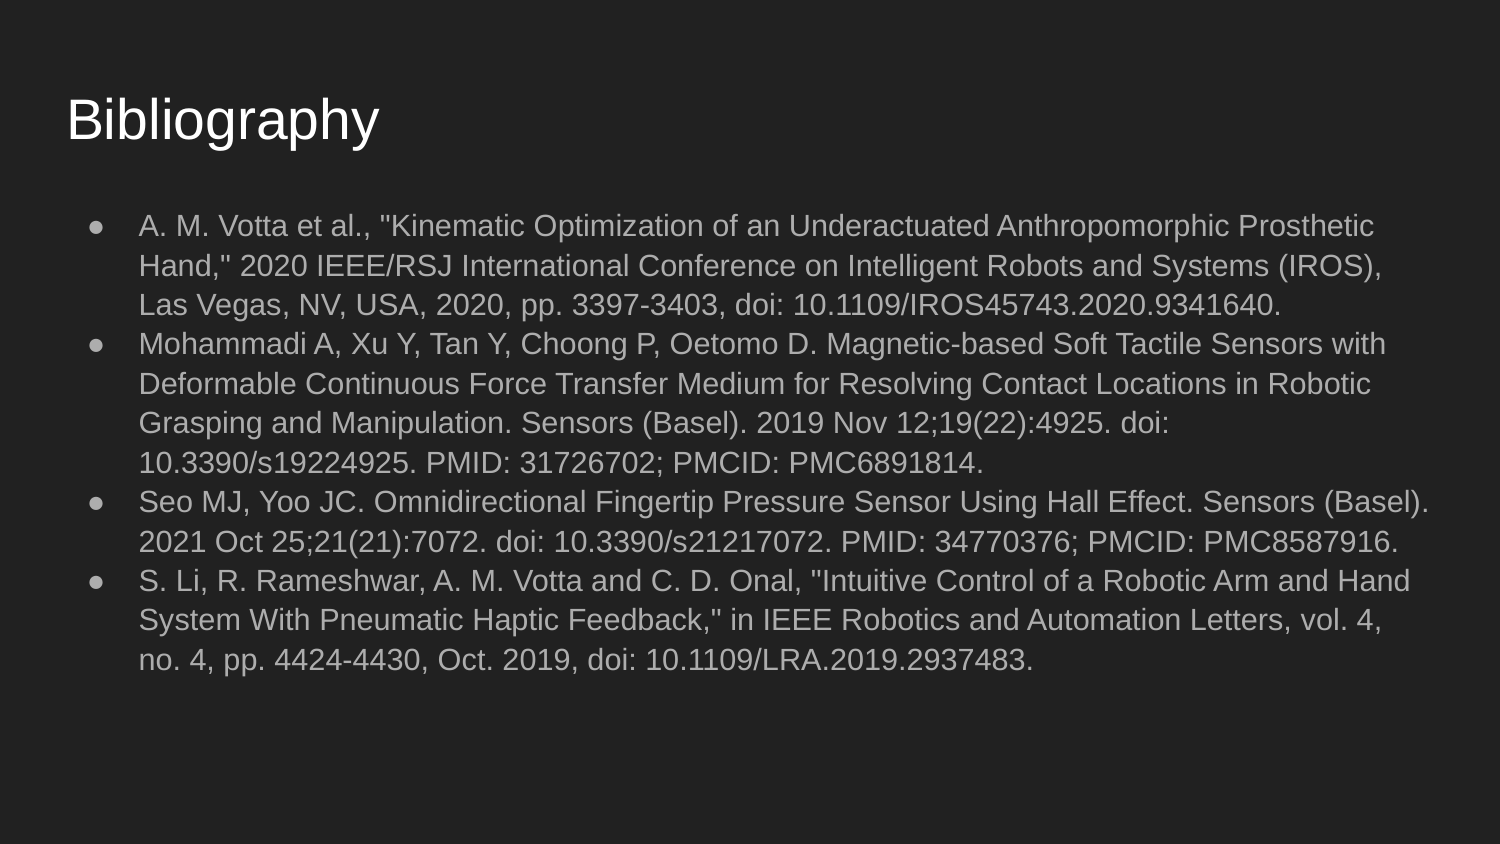

# Bibliography

A. M. Votta et al., "Kinematic Optimization of an Underactuated Anthropomorphic Prosthetic Hand," 2020 IEEE/RSJ International Conference on Intelligent Robots and Systems (IROS), Las Vegas, NV, USA, 2020, pp. 3397-3403, doi: 10.1109/IROS45743.2020.9341640.
Mohammadi A, Xu Y, Tan Y, Choong P, Oetomo D. Magnetic-based Soft Tactile Sensors with Deformable Continuous Force Transfer Medium for Resolving Contact Locations in Robotic Grasping and Manipulation. Sensors (Basel). 2019 Nov 12;19(22):4925. doi: 10.3390/s19224925. PMID: 31726702; PMCID: PMC6891814.
Seo MJ, Yoo JC. Omnidirectional Fingertip Pressure Sensor Using Hall Effect. Sensors (Basel). 2021 Oct 25;21(21):7072. doi: 10.3390/s21217072. PMID: 34770376; PMCID: PMC8587916.
S. Li, R. Rameshwar, A. M. Votta and C. D. Onal, "Intuitive Control of a Robotic Arm and Hand System With Pneumatic Haptic Feedback," in IEEE Robotics and Automation Letters, vol. 4, no. 4, pp. 4424-4430, Oct. 2019, doi: 10.1109/LRA.2019.2937483.